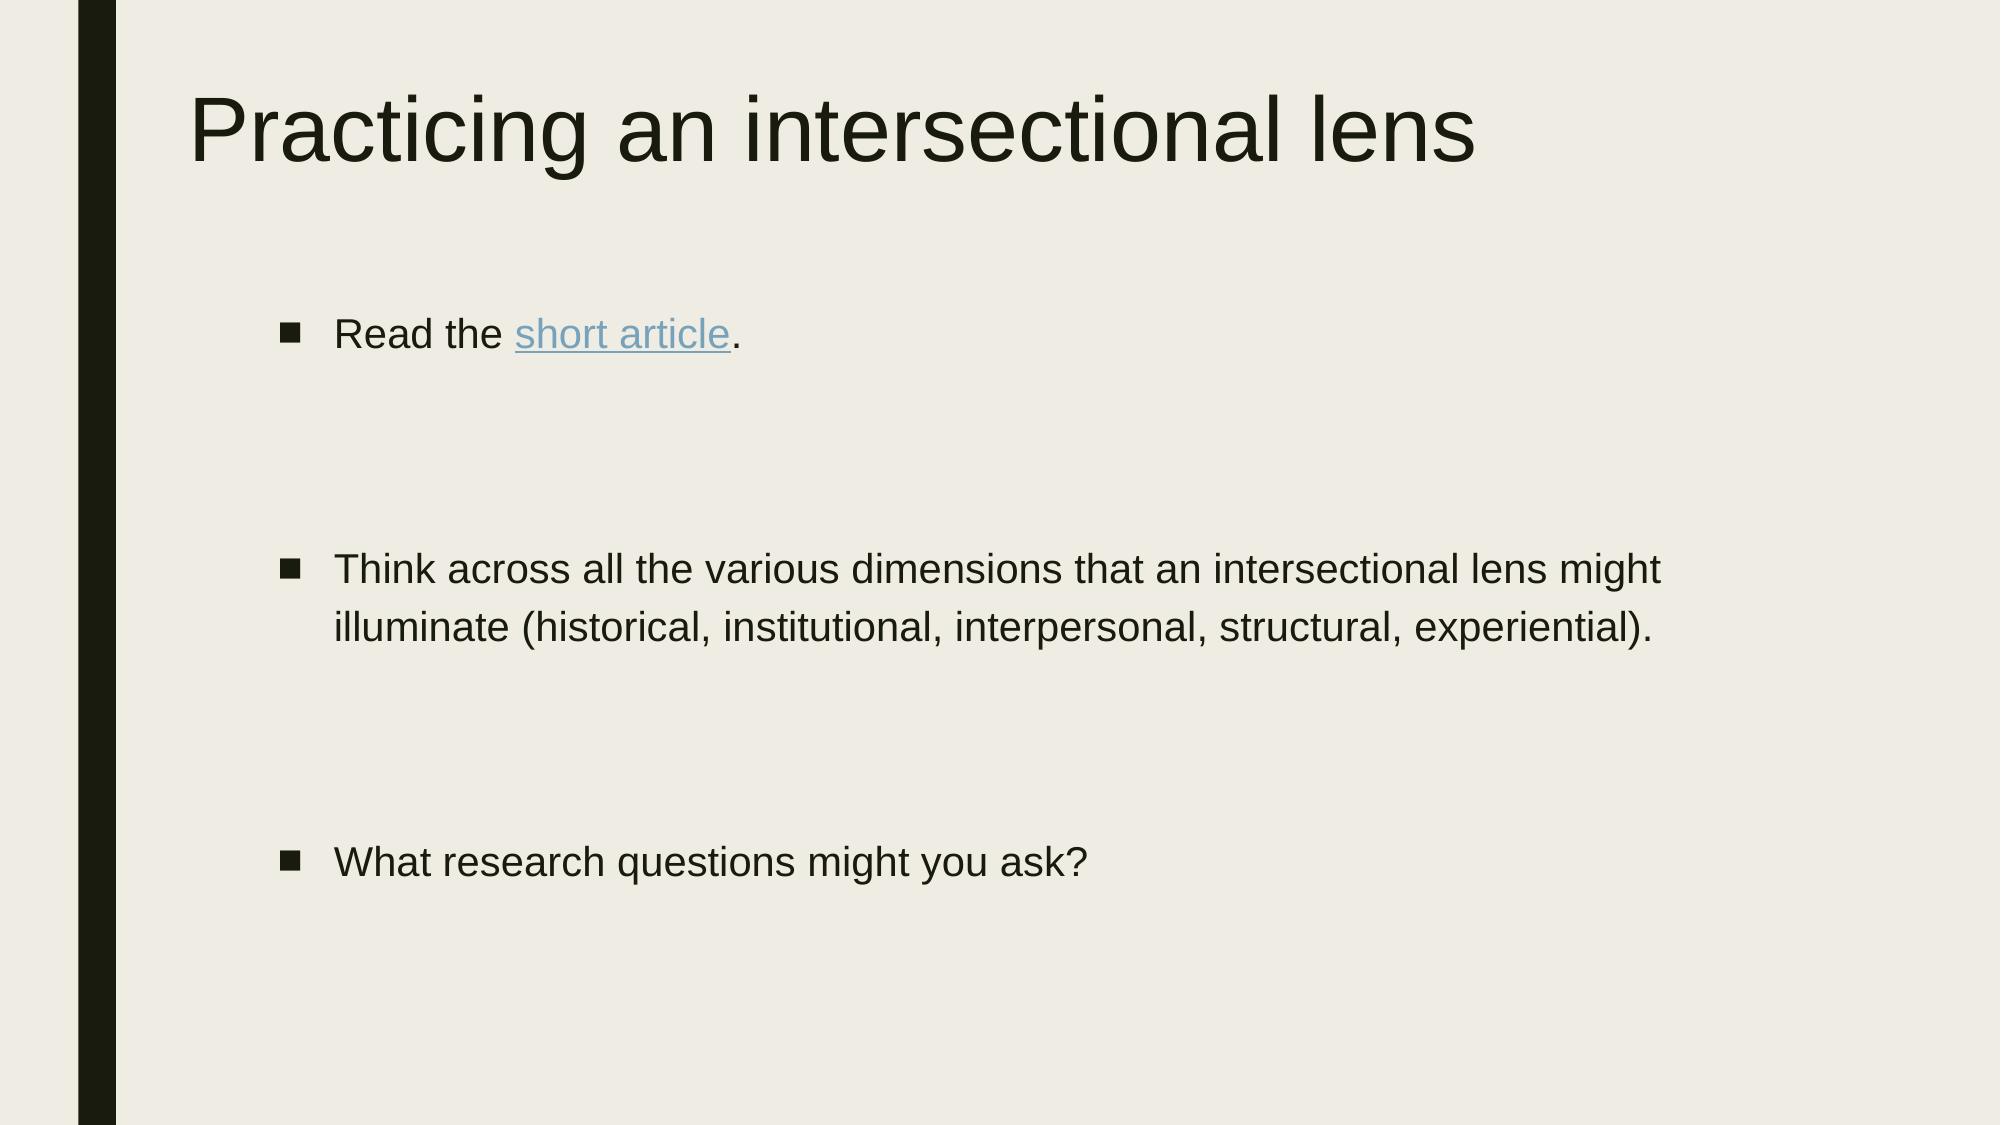

# Practicing an intersectional lens
Read the short article.

Think across all the various dimensions that an intersectional lens might illuminate (historical, institutional, interpersonal, structural, experiential).

What research questions might you ask?